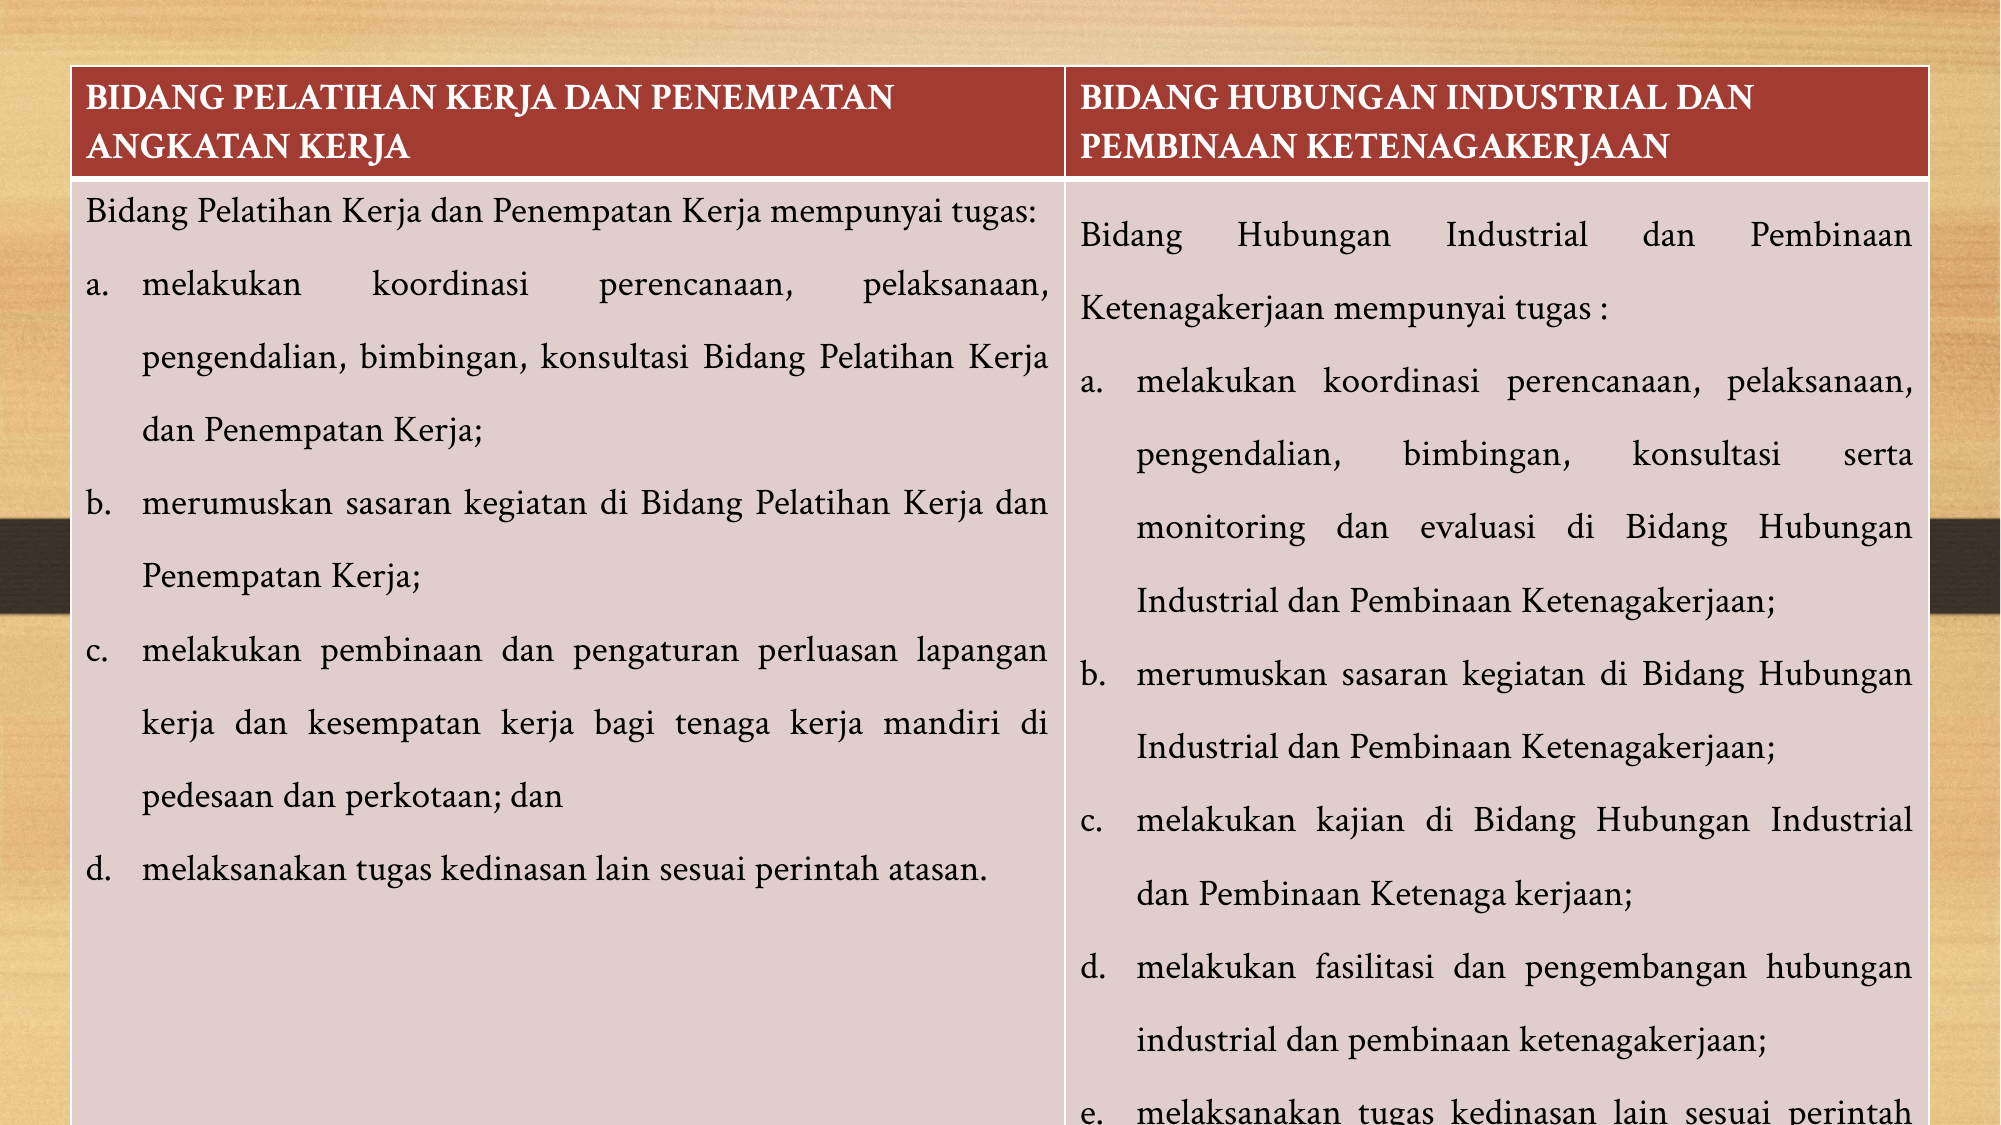

| BIDANG PELATIHAN KERJA DAN PENEMPATAN ANGKATAN KERJA | BIDANG HUBUNGAN INDUSTRIAL DAN PEMBINAAN KETENAGAKERJAAN |
| --- | --- |
| Bidang Pelatihan Kerja dan Penempatan Kerja mempunyai tugas: melakukan koordinasi perencanaan, pelaksanaan, pengendalian, bimbingan, konsultasi Bidang Pelatihan Kerja dan Penempatan Kerja; merumuskan sasaran kegiatan di Bidang Pelatihan Kerja dan Penempatan Kerja; melakukan pembinaan dan pengaturan perluasan lapangan kerja dan kesempatan kerja bagi tenaga kerja mandiri di pedesaan dan perkotaan; dan melaksanakan tugas kedinasan lain sesuai perintah atasan. | Bidang Hubungan Industrial dan Pembinaan Ketenagakerjaan mempunyai tugas : melakukan koordinasi perencanaan, pelaksanaan, pengendalian, bimbingan, konsultasi serta monitoring dan evaluasi di Bidang Hubungan Industrial dan Pembinaan Ketenagakerjaan; merumuskan sasaran kegiatan di Bidang Hubungan Industrial dan Pembinaan Ketenagakerjaan; melakukan kajian di Bidang Hubungan Industrial dan Pembinaan Ketenaga kerjaan; melakukan fasilitasi dan pengembangan hubungan industrial dan pembinaan ketenagakerjaan; melaksanakan tugas kedinasan lain sesuai perintah atasan. |